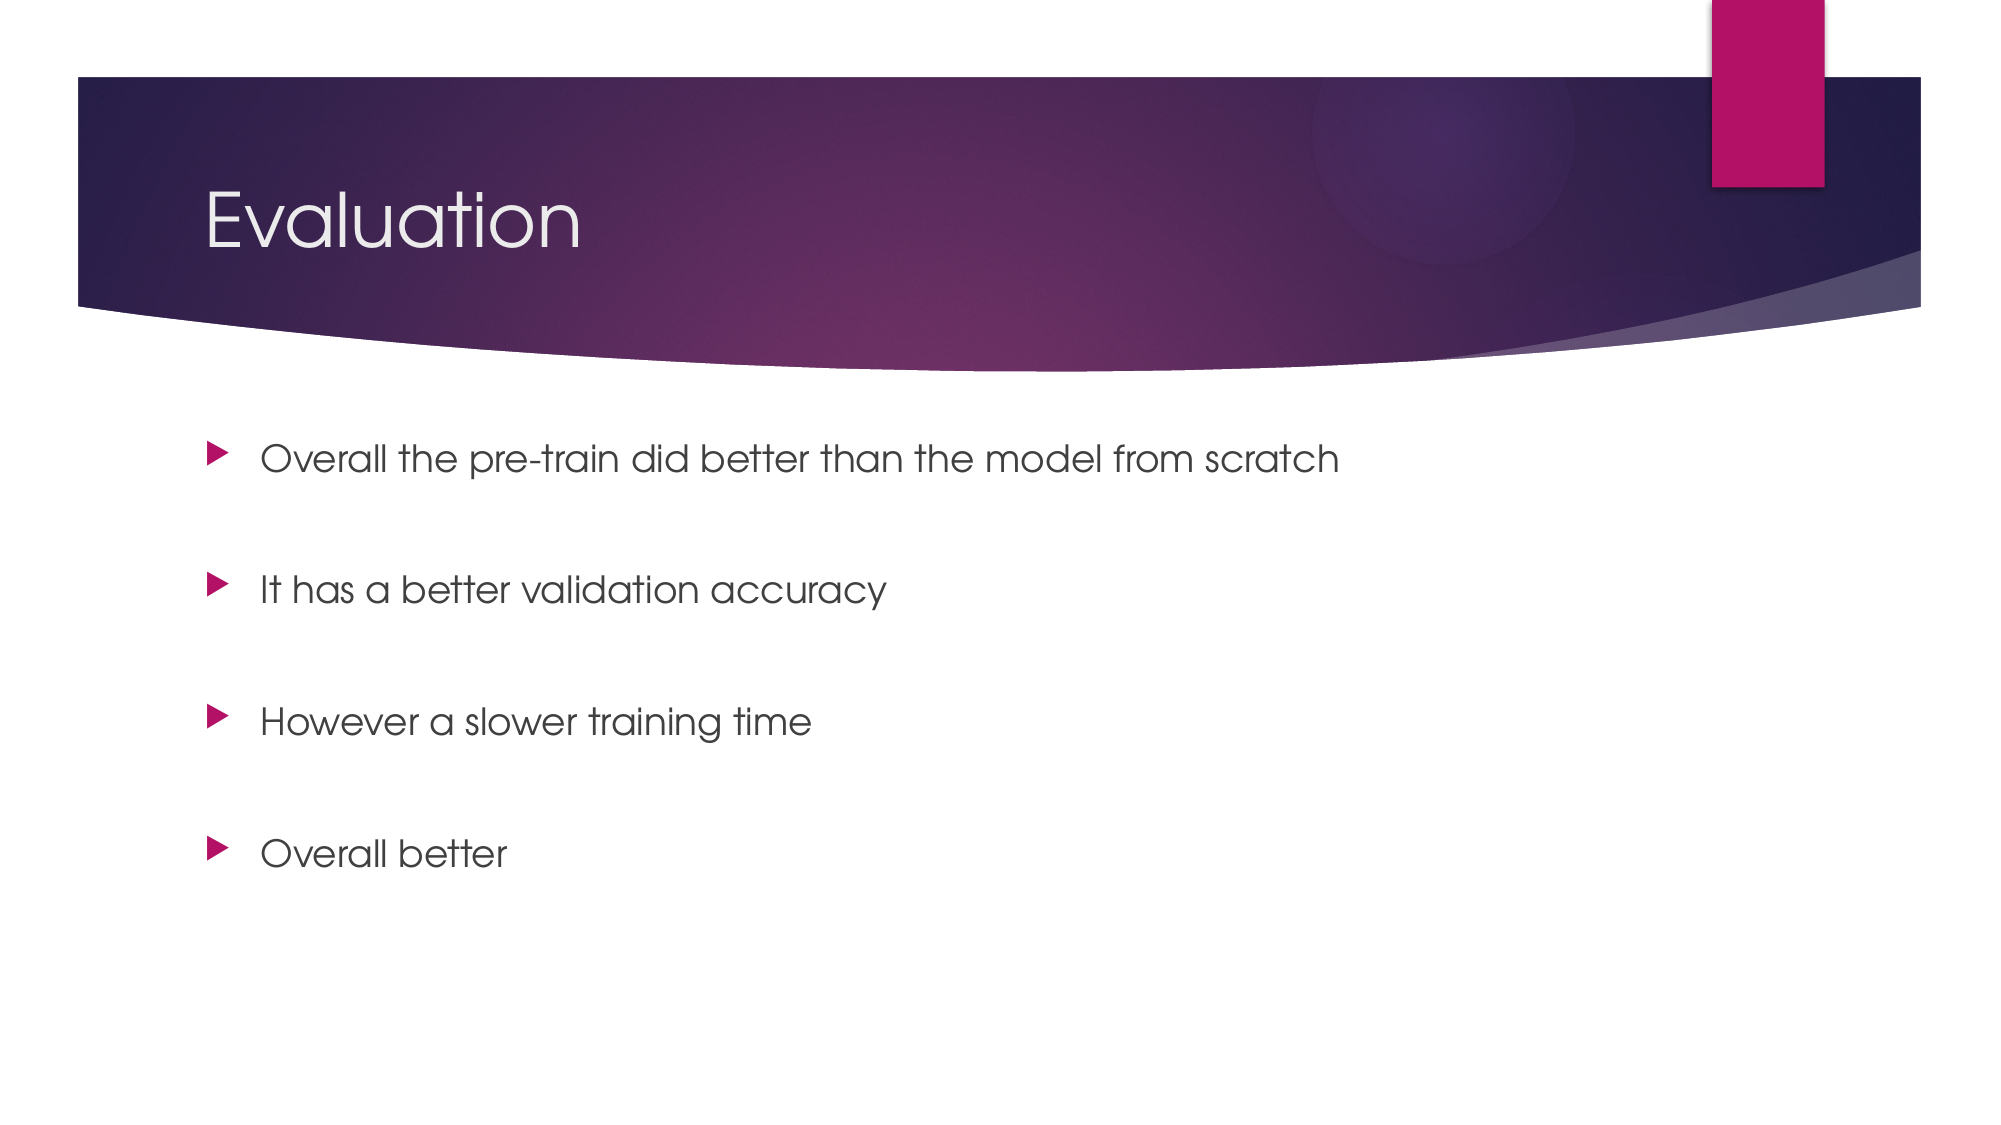

# Evaluation
Overall the pre-train did better than the model from scratch

It has a better validation accuracy

However a slower training time

Overall better